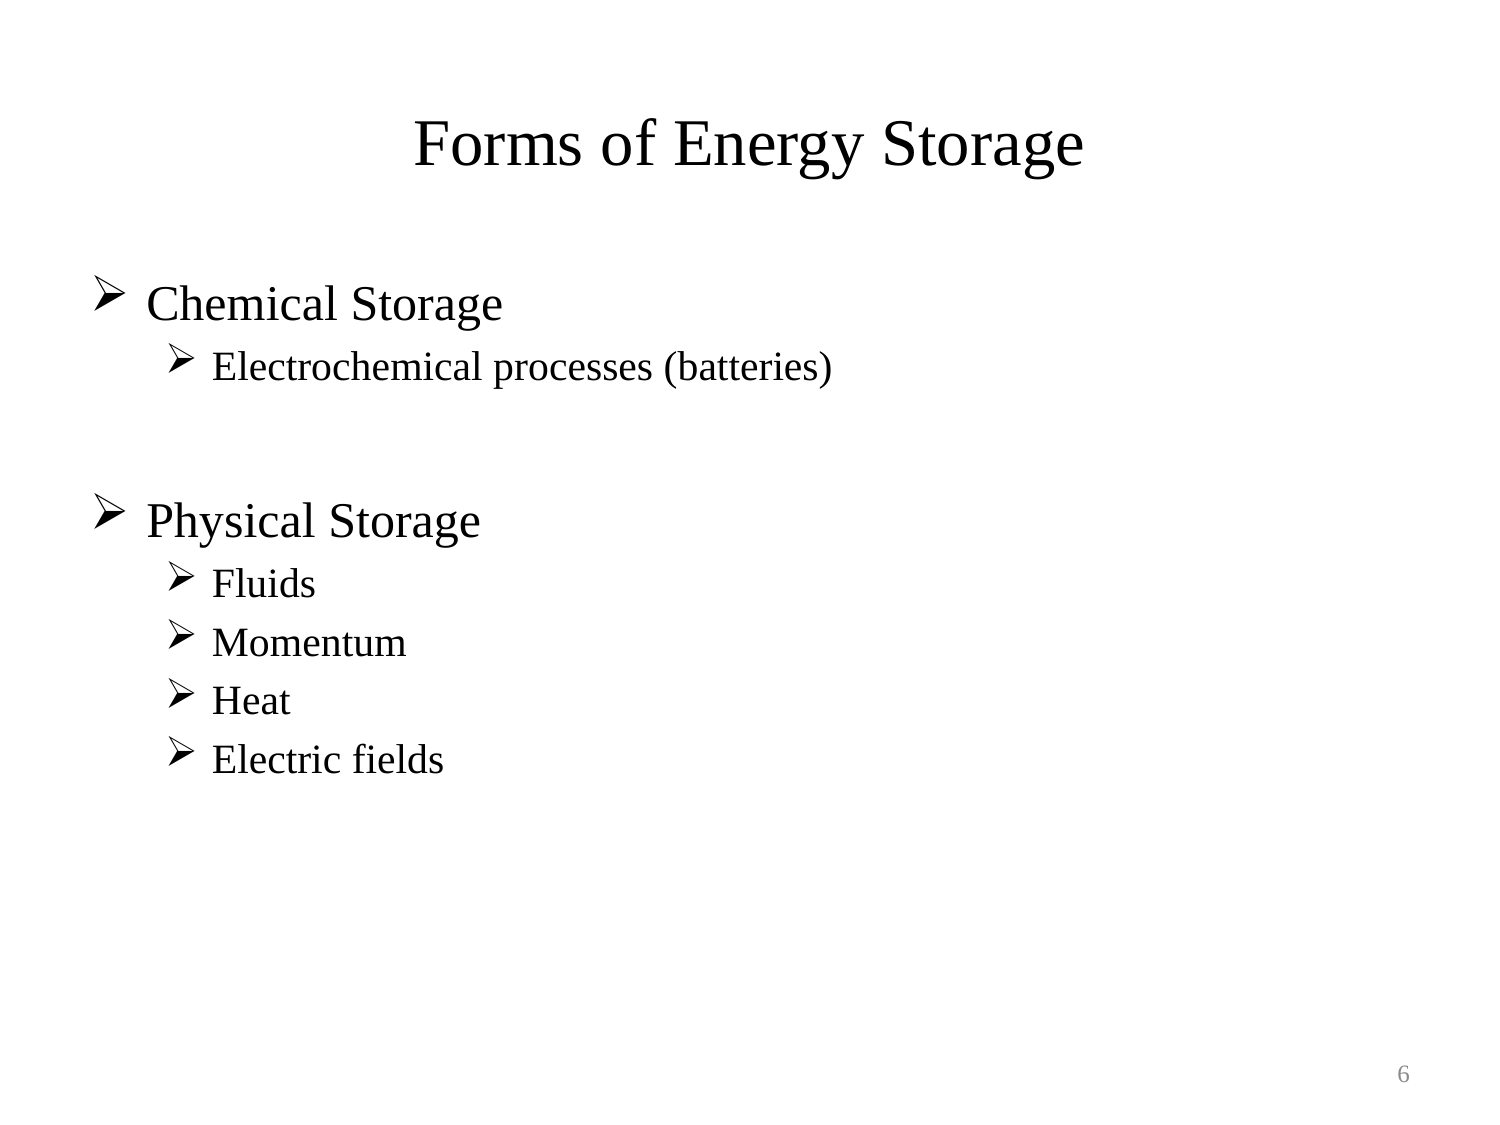

# Forms of Energy Storage
Chemical Storage
Electrochemical processes (batteries)

Physical Storage
Fluids
Momentum
Heat
Electric fields
6